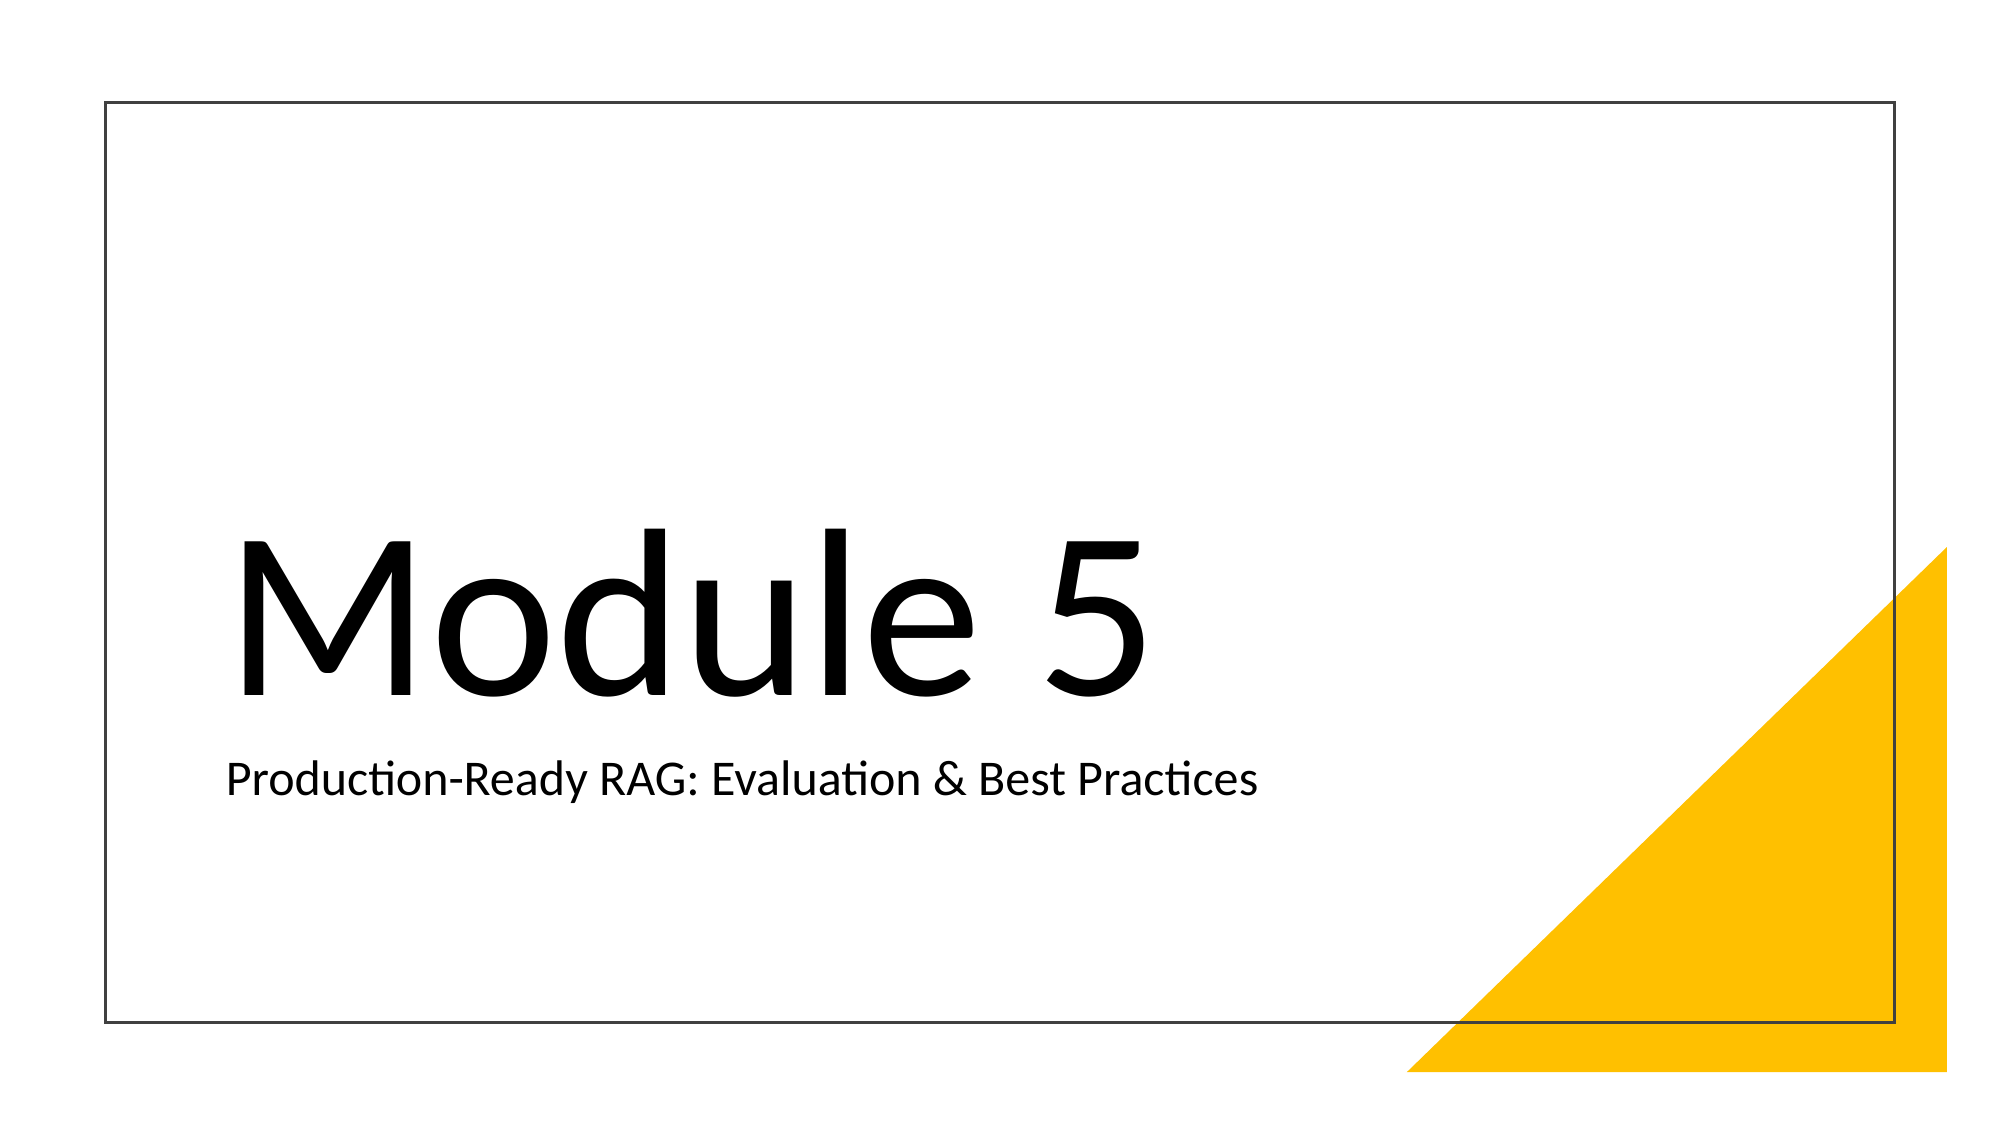

Module 5

Production-Ready RAG: Evaluation & Best Practices